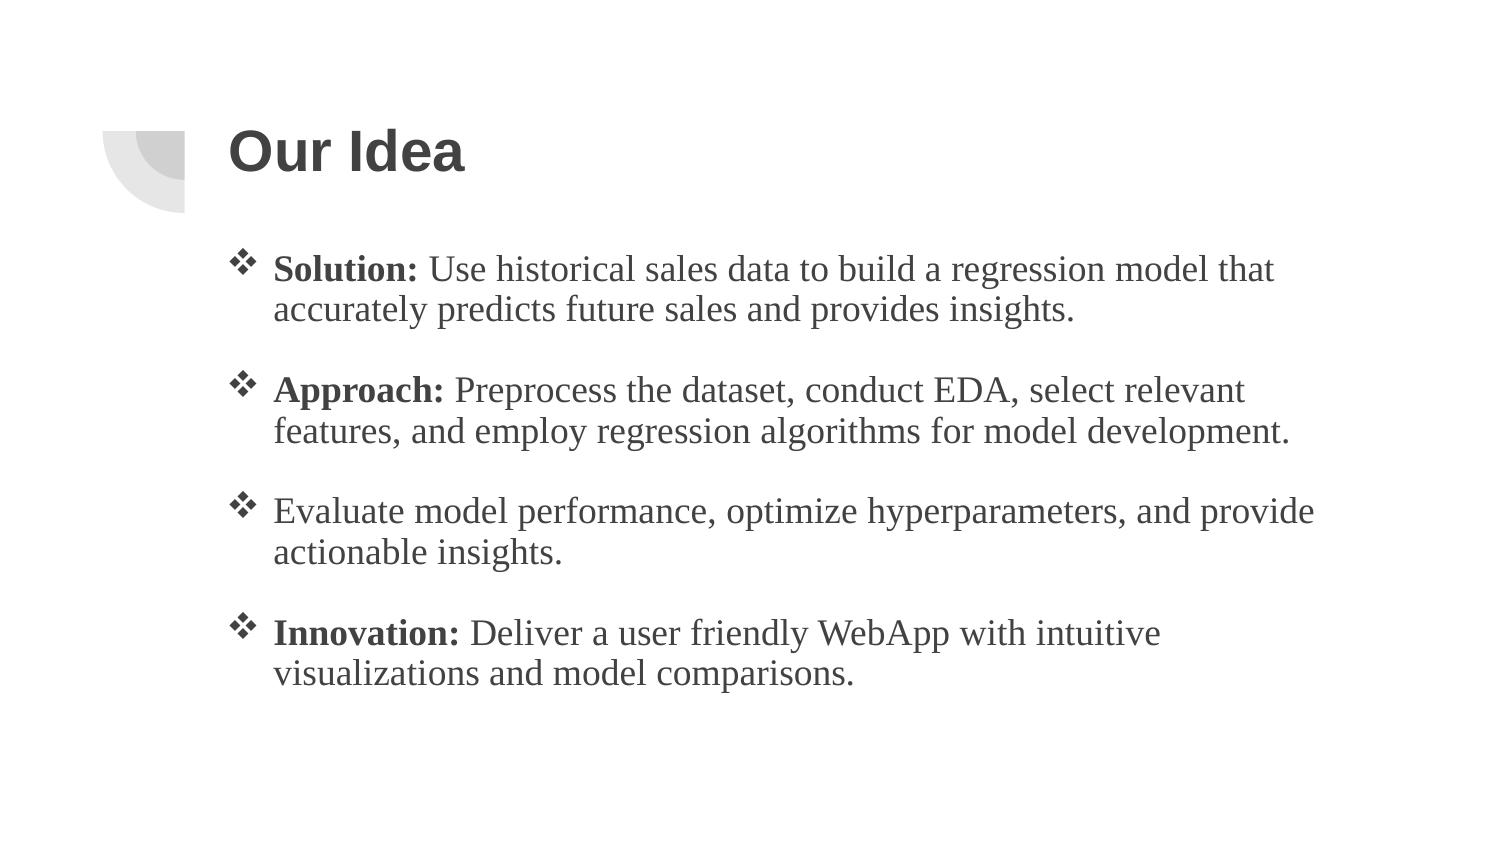

# Our Idea

Solution: Use historical sales data to build a regression model that accurately predicts future sales and provides insights.

Approach: Preprocess the dataset, conduct EDA, select relevant features, and employ regression algorithms for model development.

Evaluate model performance, optimize hyperparameters, and provide actionable insights.

Innovation: Deliver a user friendly WebApp with intuitive visualizations and model comparisons.